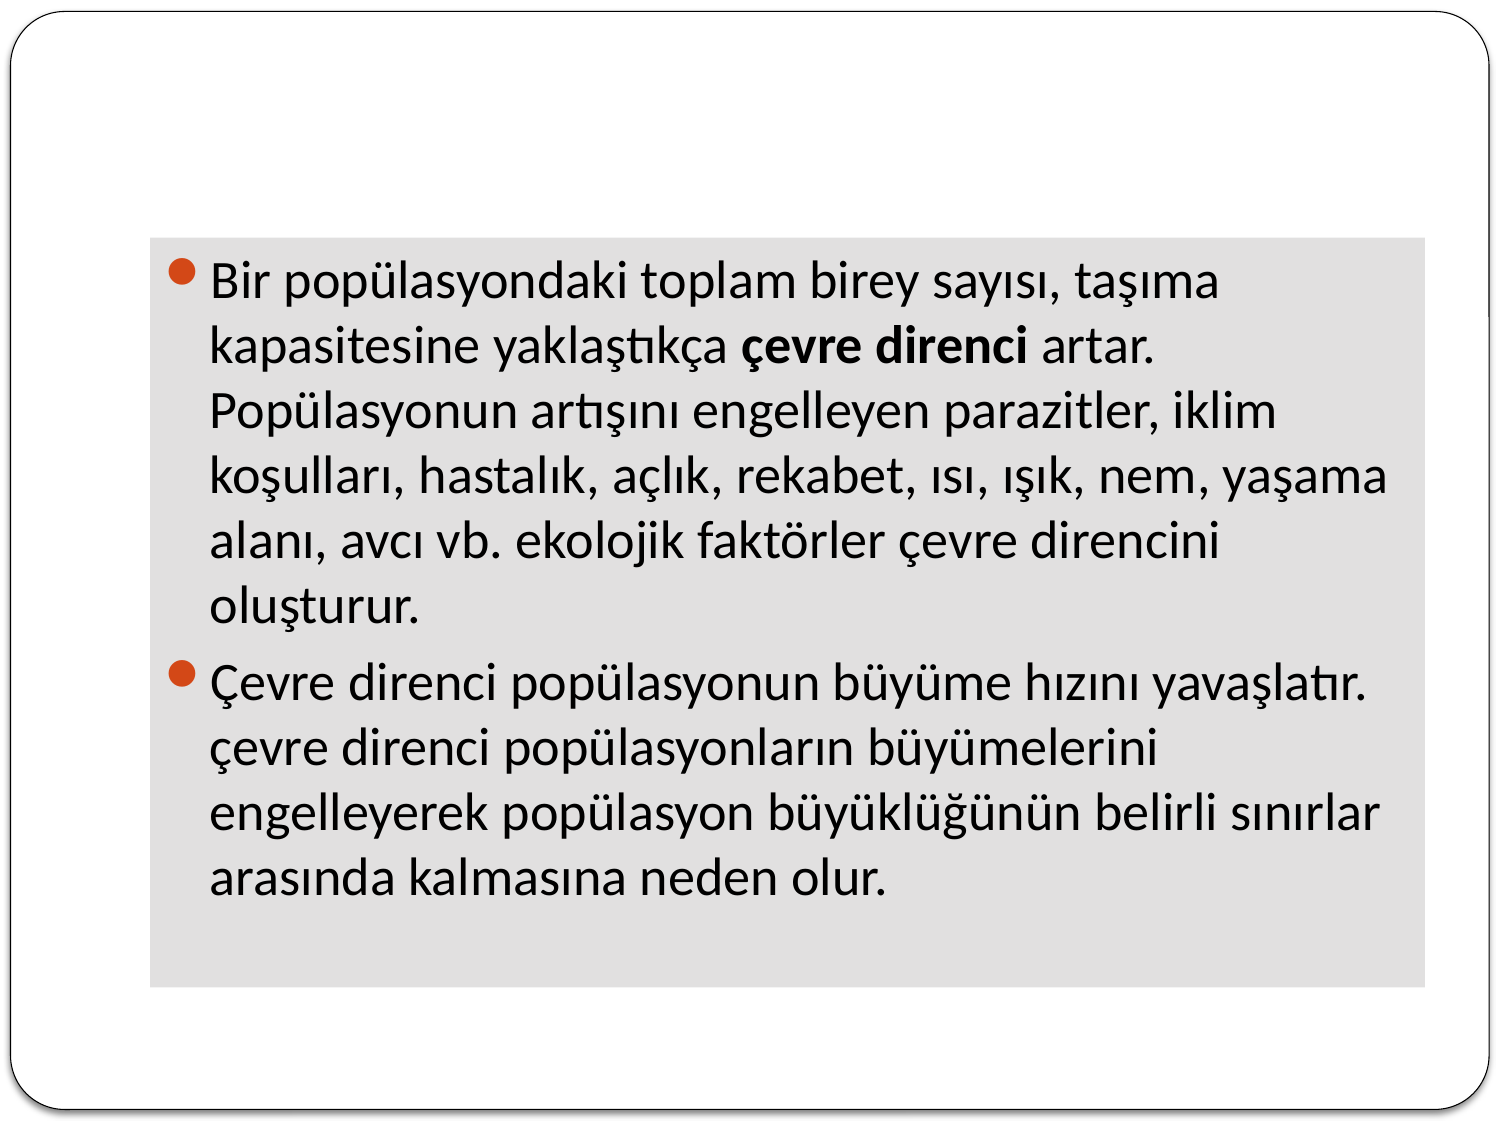

#
Bir popülasyondaki toplam birey sayısı, taşıma kapasitesine yaklaştıkça çevre direnci artar. Popülasyonun artışını engelleyen parazitler, iklim koşulları, hastalık, açlık, rekabet, ısı, ışık, nem, yaşama alanı, avcı vb. ekolojik faktörler çevre direncini oluşturur.
Çevre direnci popülasyonun büyüme hızını yavaşlatır. çevre direnci popülasyonların büyümelerini engelleyerek popülasyon büyüklüğünün belirli sınırlar arasında kalmasına neden olur.